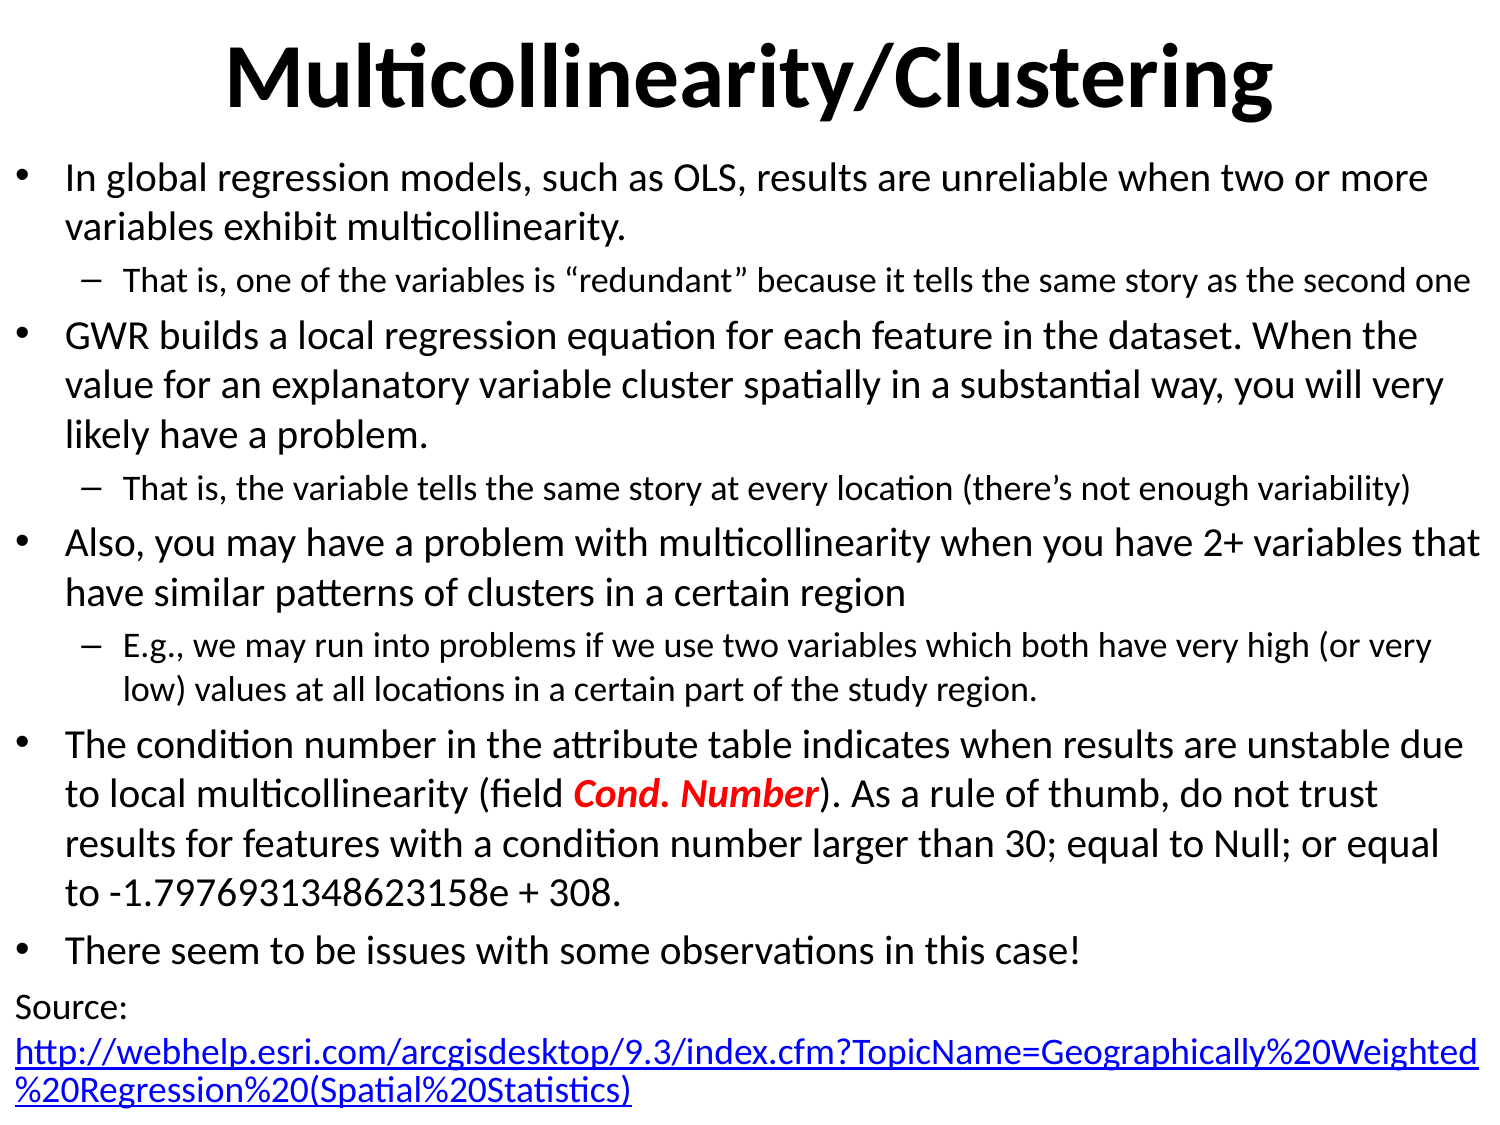

# Multicollinearity/Clustering
In global regression models, such as OLS, results are unreliable when two or more variables exhibit multicollinearity.
That is, one of the variables is “redundant” because it tells the same story as the second one
GWR builds a local regression equation for each feature in the dataset. When the value for an explanatory variable cluster spatially in a substantial way, you will very likely have a problem.
That is, the variable tells the same story at every location (there’s not enough variability)
Also, you may have a problem with multicollinearity when you have 2+ variables that have similar patterns of clusters in a certain region
E.g., we may run into problems if we use two variables which both have very high (or very low) values at all locations in a certain part of the study region.
The condition number in the attribute table indicates when results are unstable due to local multicollinearity (field Cond. Number). As a rule of thumb, do not trust results for features with a condition number larger than 30; equal to Null; or equal to -1.7976931348623158e + 308.
There seem to be issues with some observations in this case!
Source: http://webhelp.esri.com/arcgisdesktop/9.3/index.cfm?TopicName=Geographically%20Weighted%20Regression%20(Spatial%20Statistics)